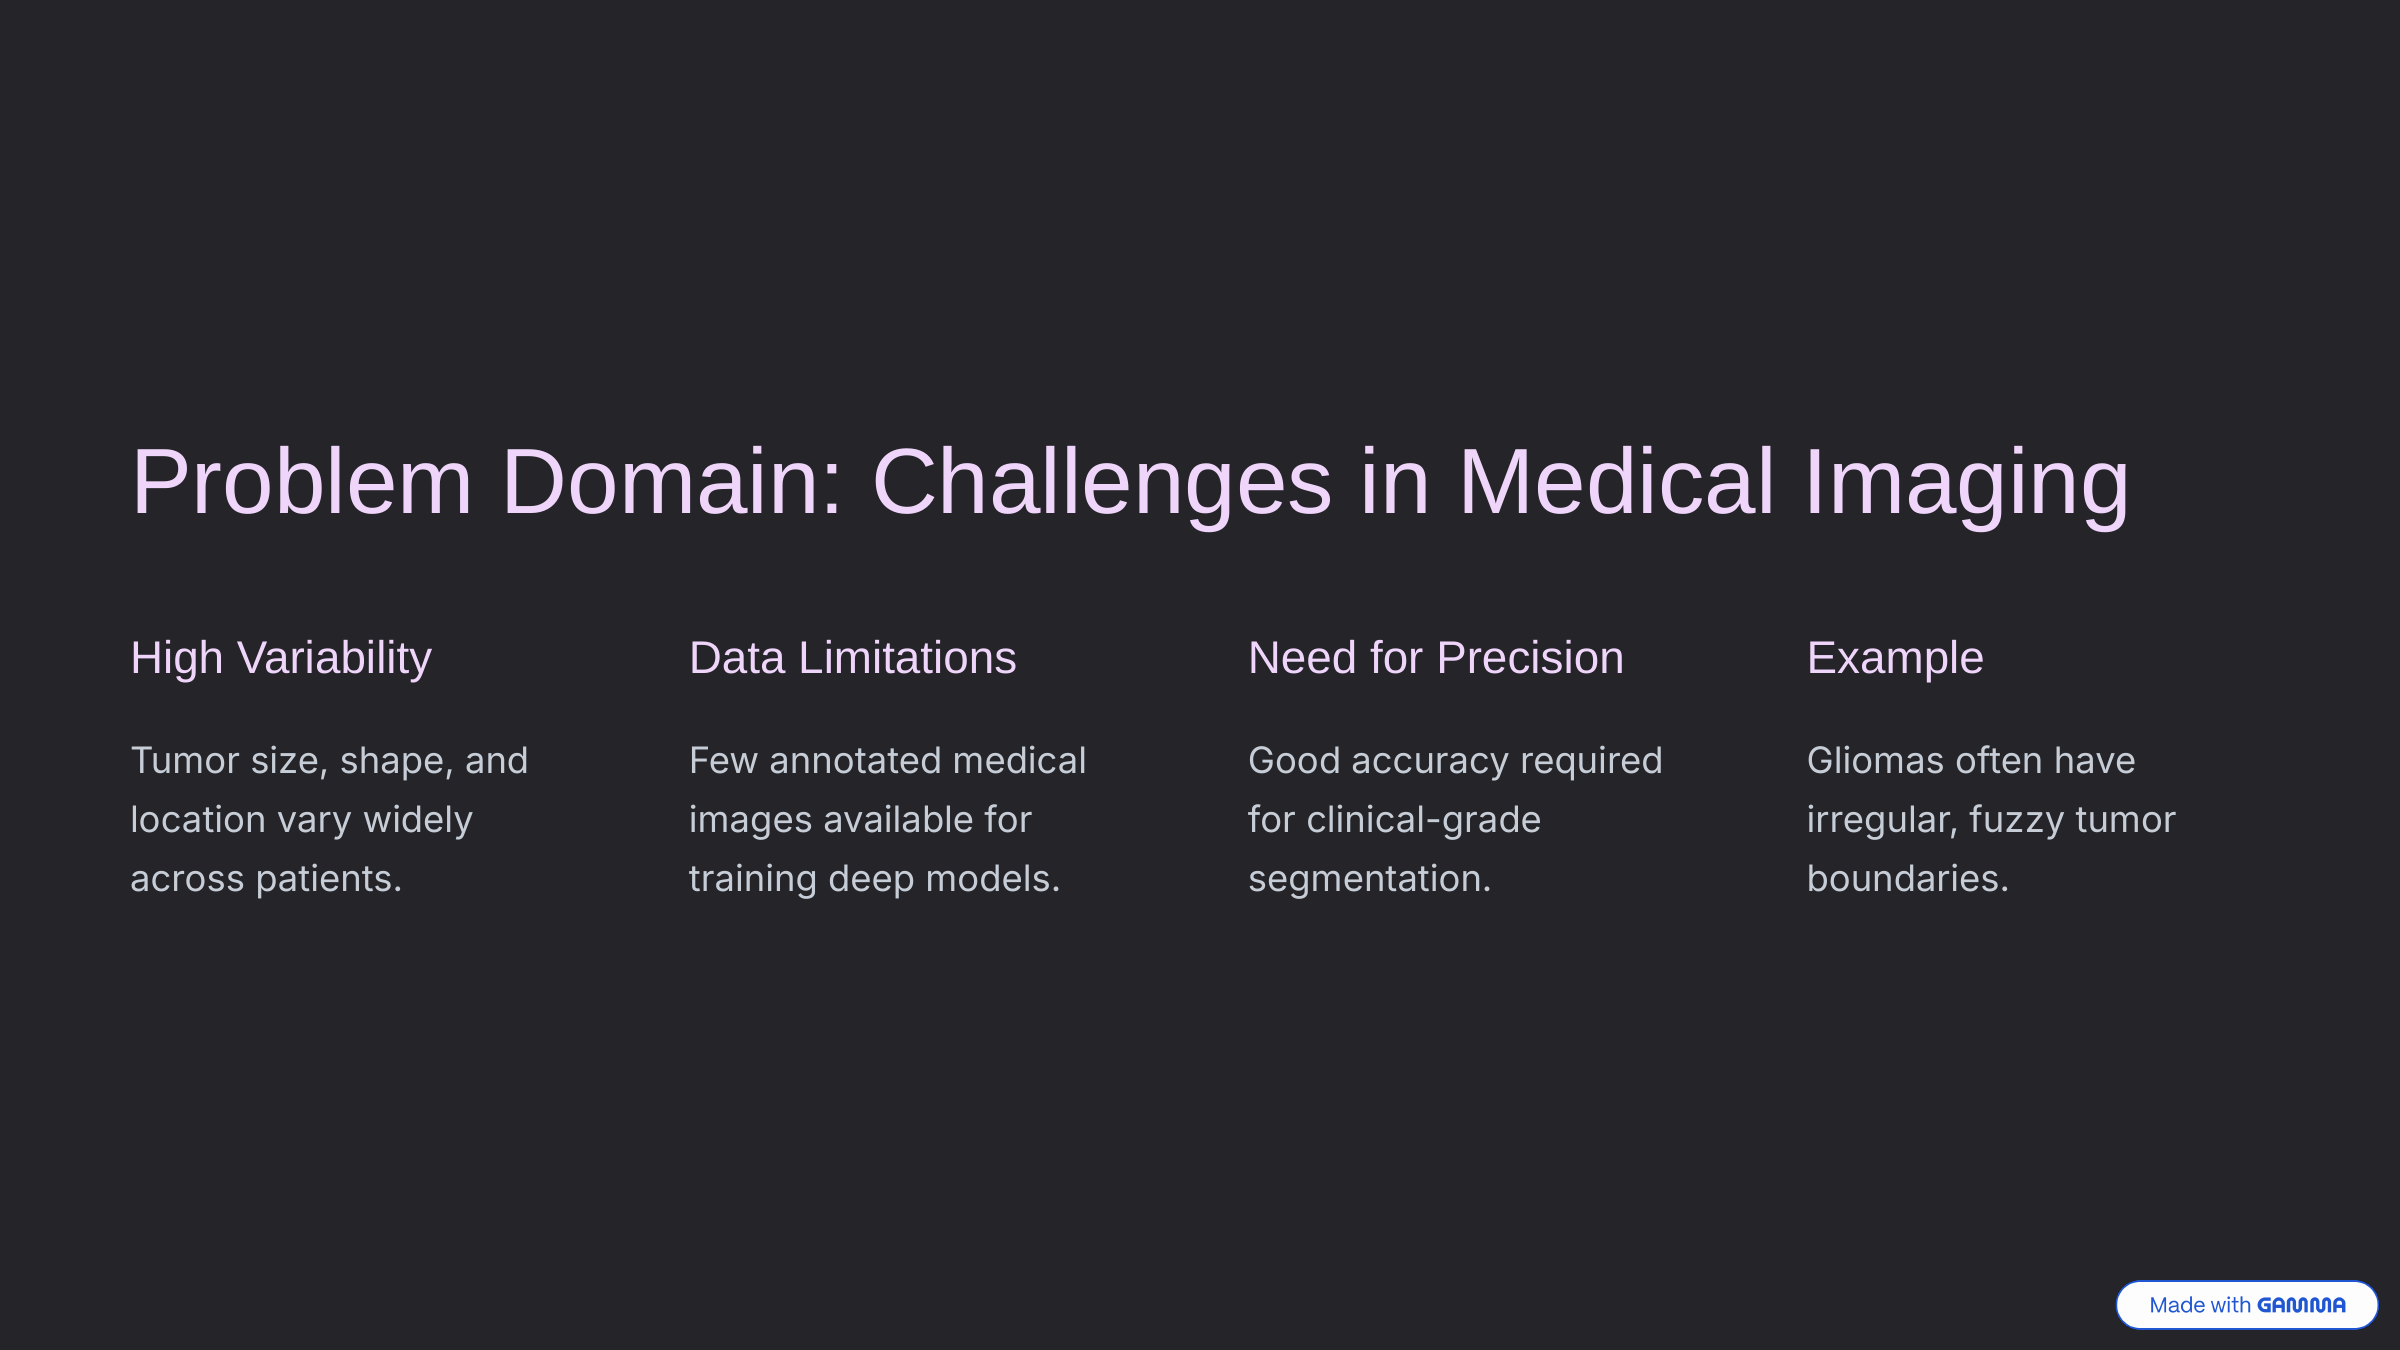

Problem Domain: Challenges in Medical Imaging
High Variability
Data Limitations
Need for Precision
Example
Tumor size, shape, and location vary widely across patients.
Few annotated medical images available for training deep models.
Good accuracy required for clinical-grade segmentation.
Gliomas often have irregular, fuzzy tumor boundaries.